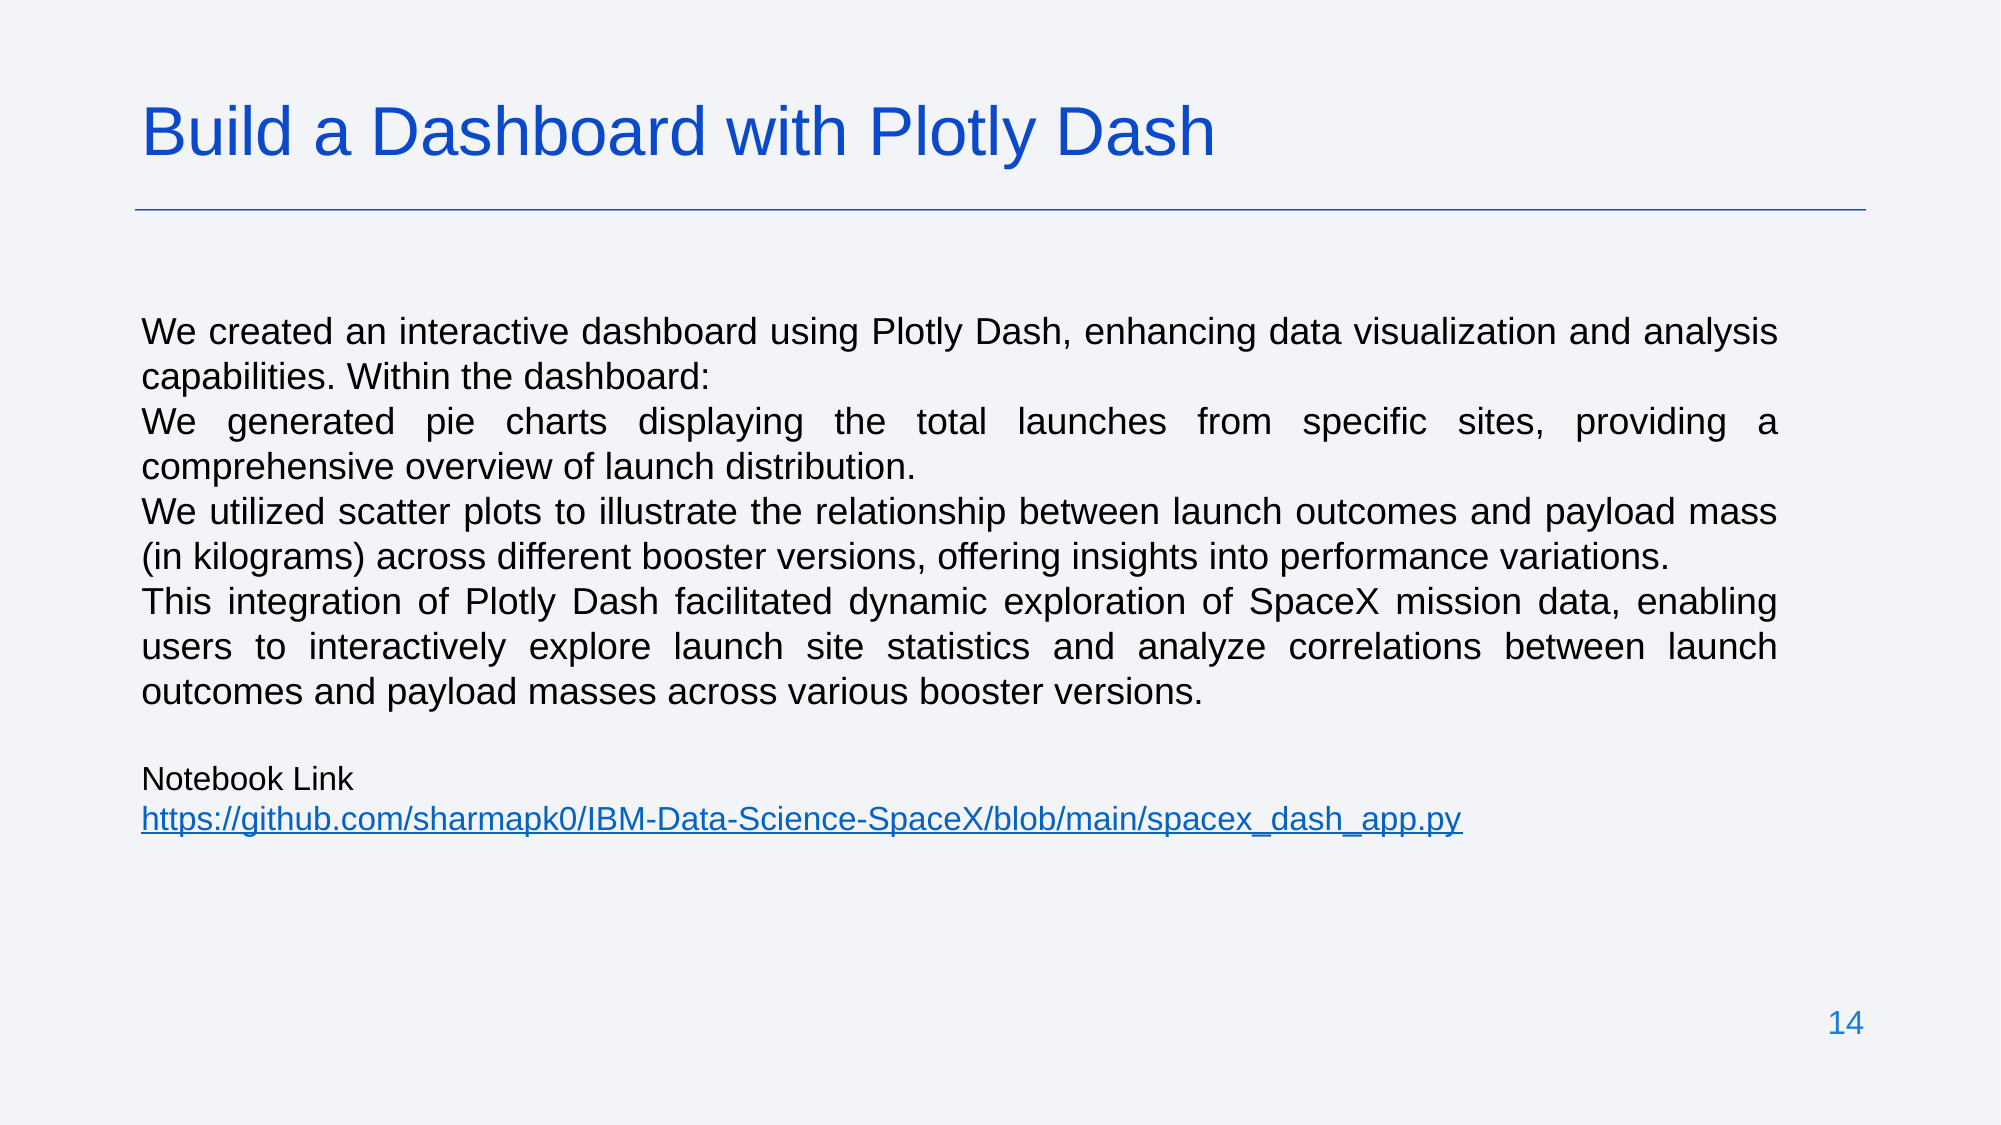

Build a Dashboard with Plotly Dash
We created an interactive dashboard using Plotly Dash, enhancing data visualization and analysis capabilities. Within the dashboard:
We generated pie charts displaying the total launches from specific sites, providing a comprehensive overview of launch distribution.
We utilized scatter plots to illustrate the relationship between launch outcomes and payload mass (in kilograms) across different booster versions, offering insights into performance variations.
This integration of Plotly Dash facilitated dynamic exploration of SpaceX mission data, enabling users to interactively explore launch site statistics and analyze correlations between launch outcomes and payload masses across various booster versions.

Notebook Link
https://github.com/sharmapk0/IBM-Data-Science-SpaceX/blob/main/spacex_dash_app.py
14